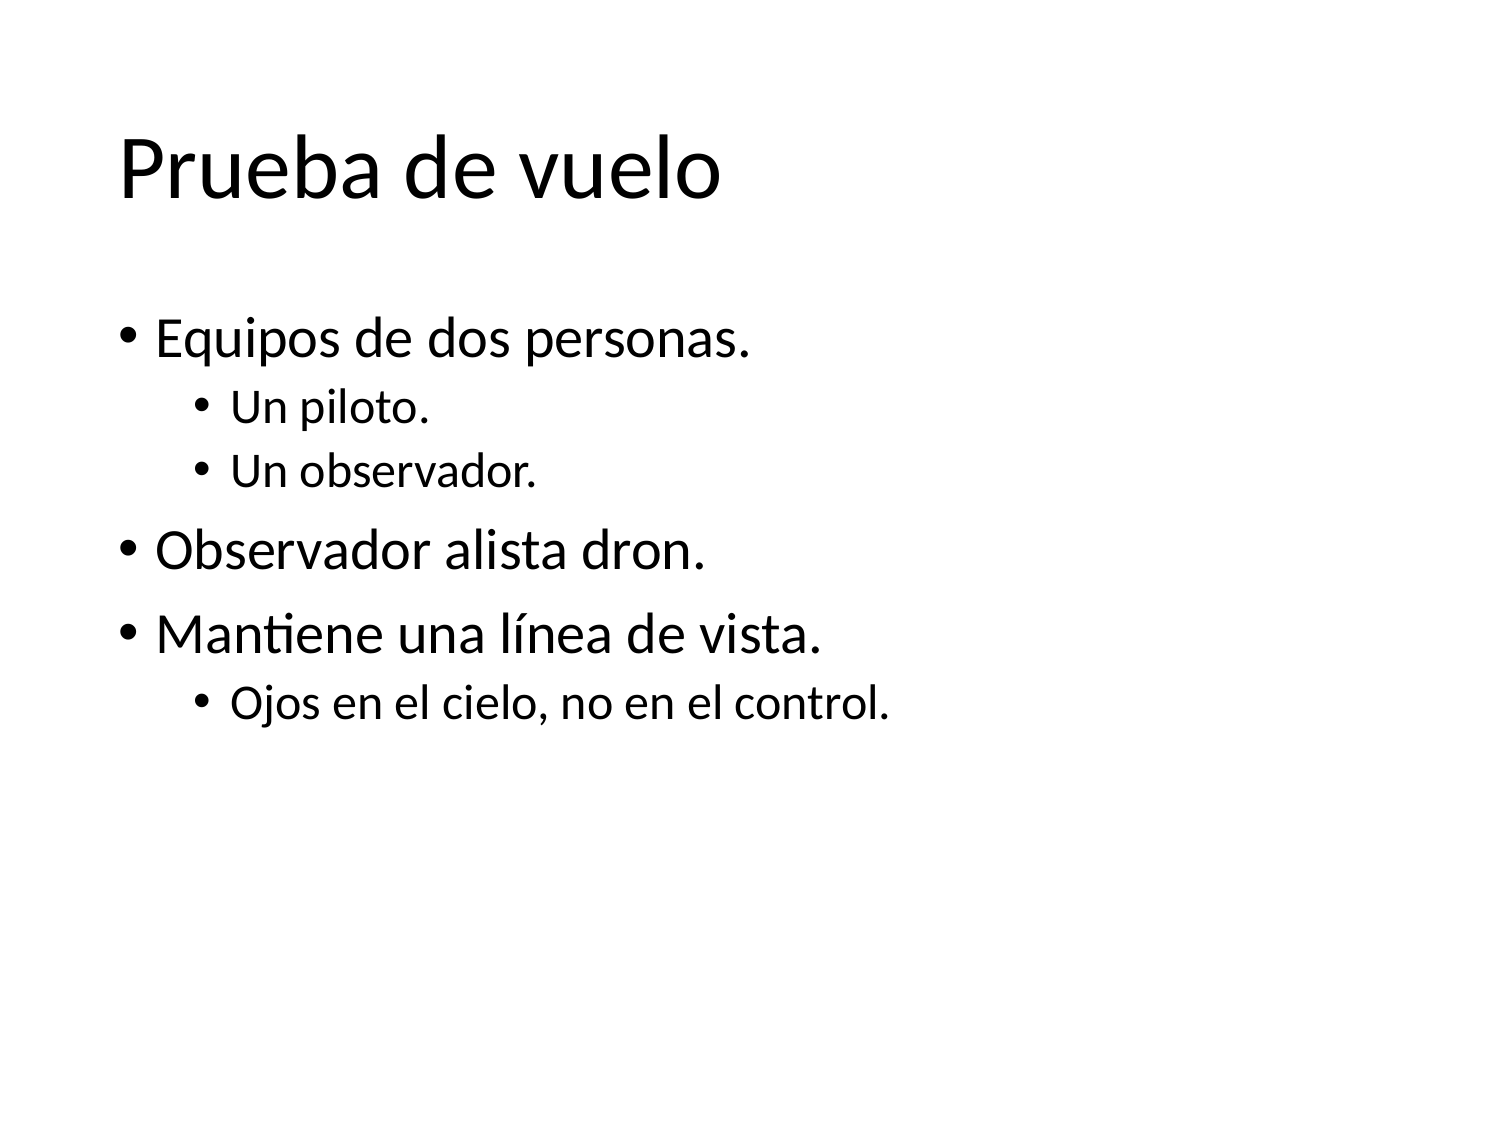

# Prueba de vuelo
Equipos de dos personas.
Un piloto.
Un observador.
Observador alista dron.
Mantiene una línea de vista.
Ojos en el cielo, no en el control.